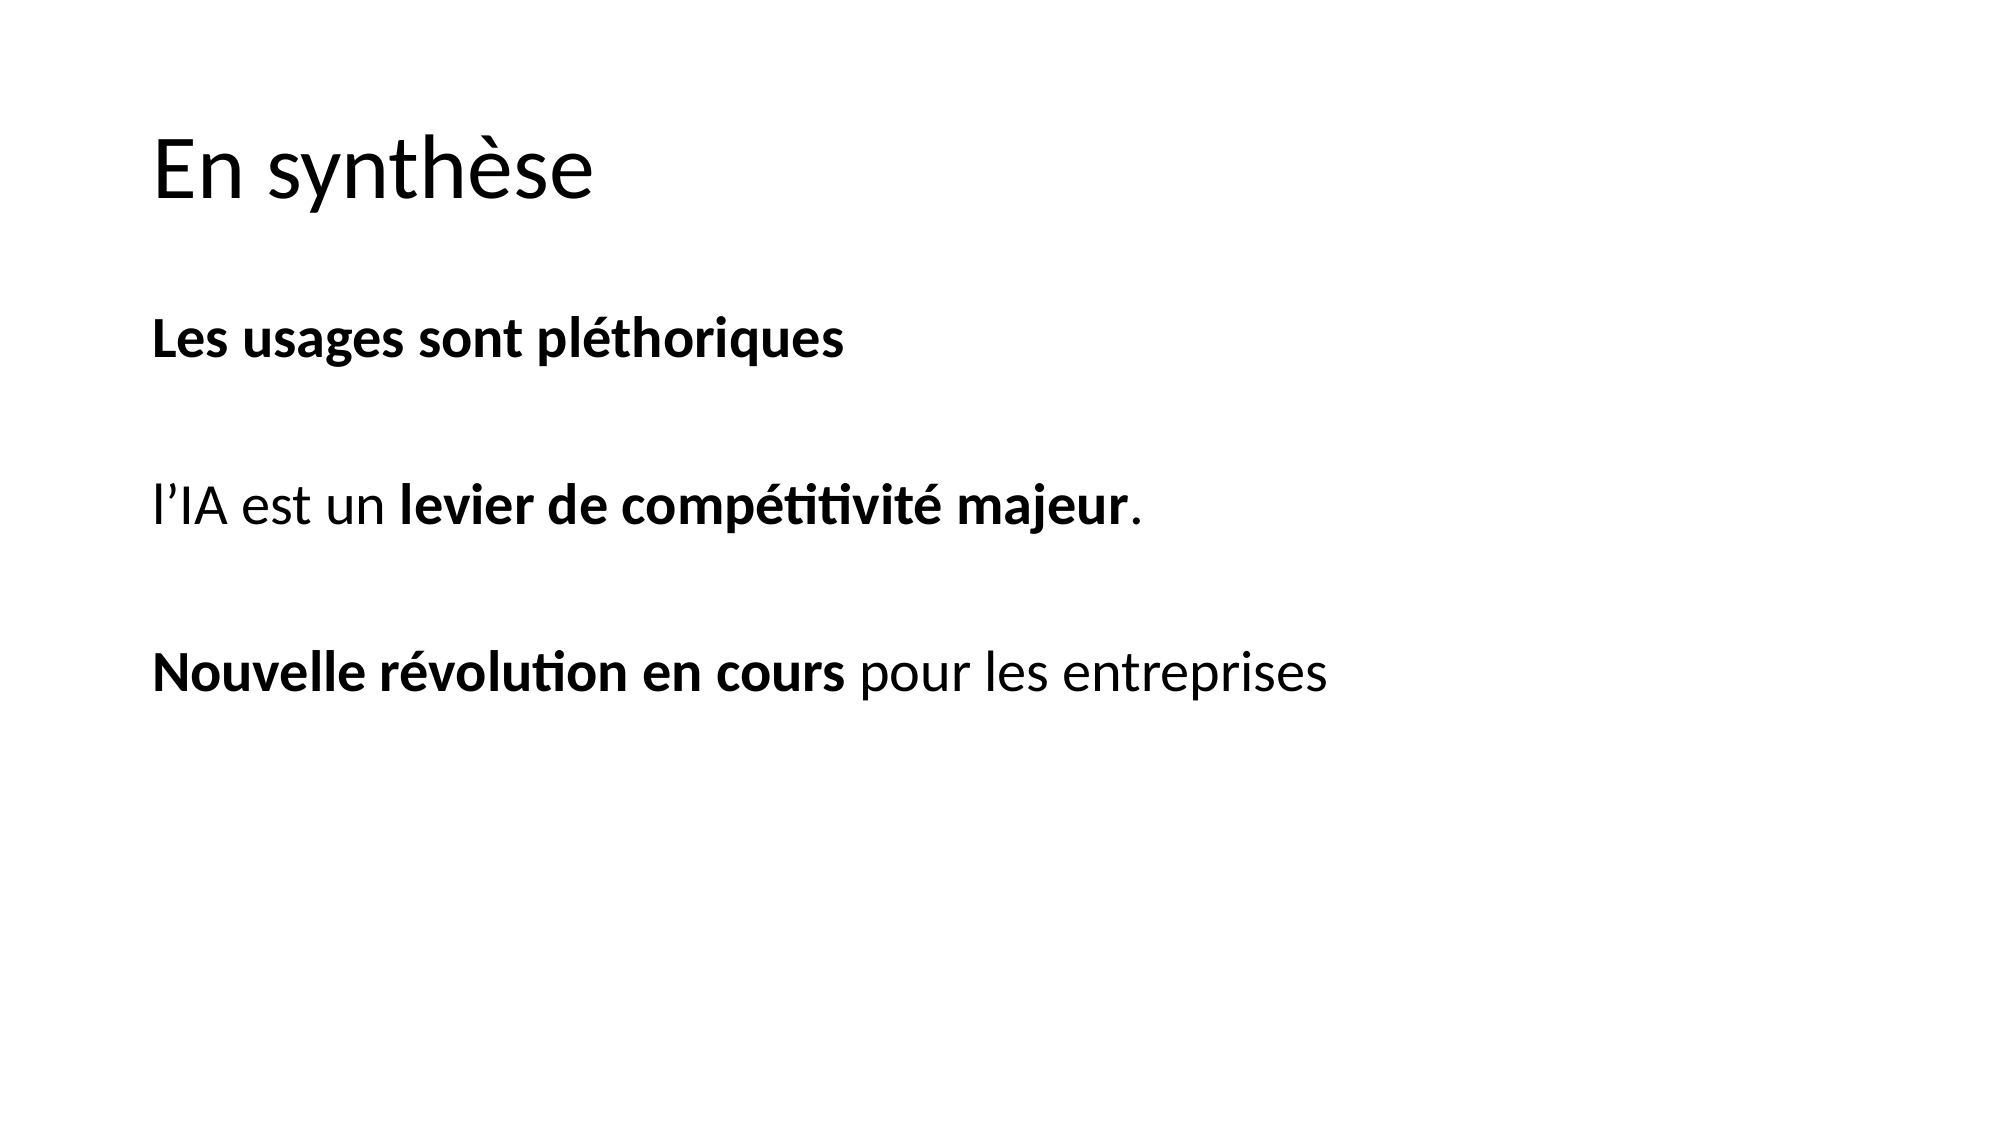

# En synthèse
Les usages sont pléthoriques

l’IA est un levier de compétitivité majeur.

Nouvelle révolution en cours pour les entreprises